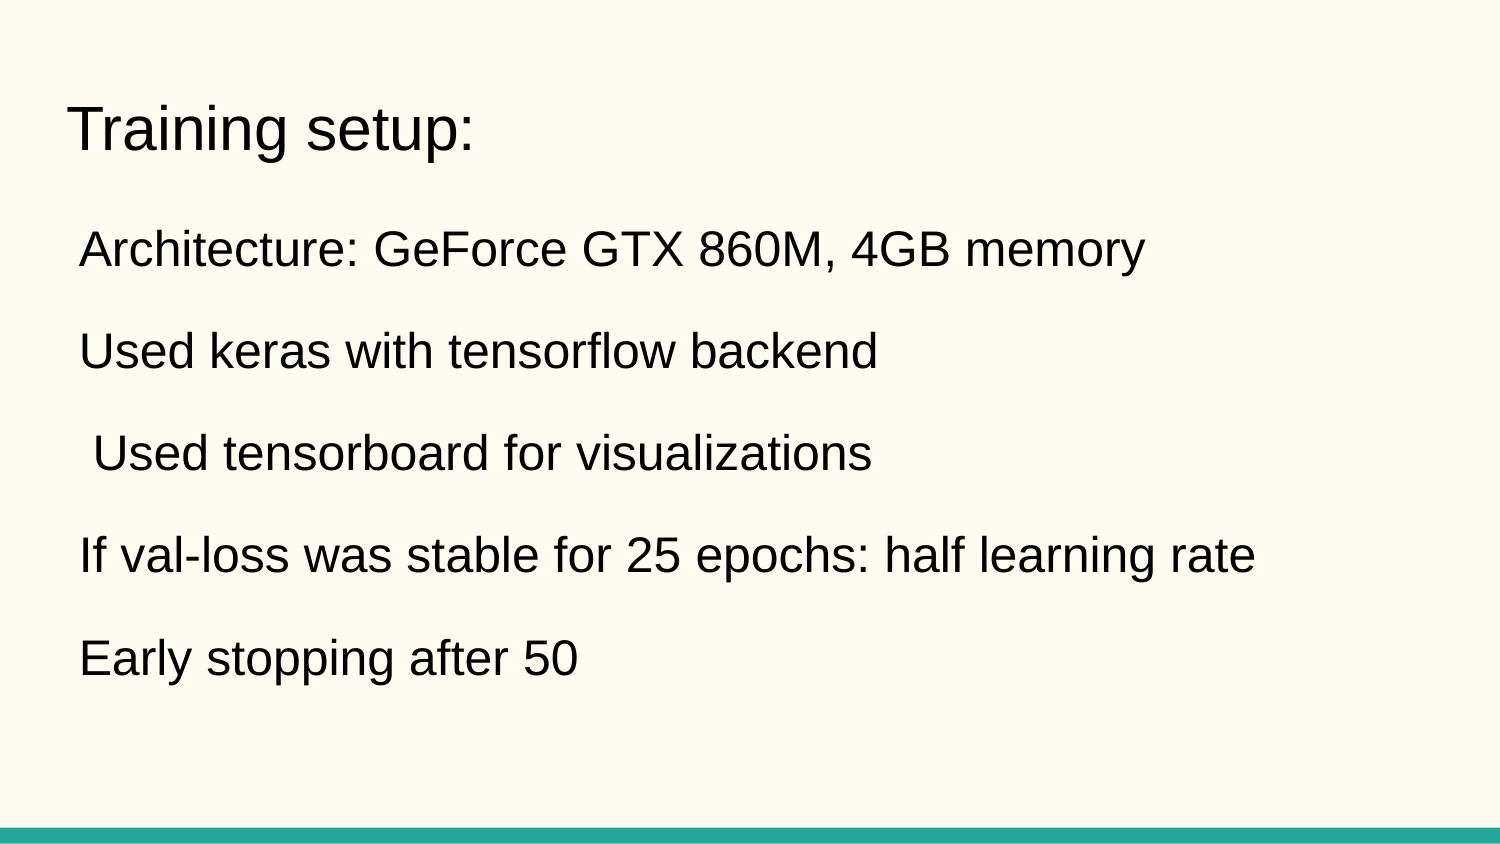

# Training setup:
Architecture: GeForce GTX 860M, 4GB memory
Used keras with tensorflow backend
 Used tensorboard for visualizations
If val-loss was stable for 25 epochs: half learning rate
Early stopping after 50